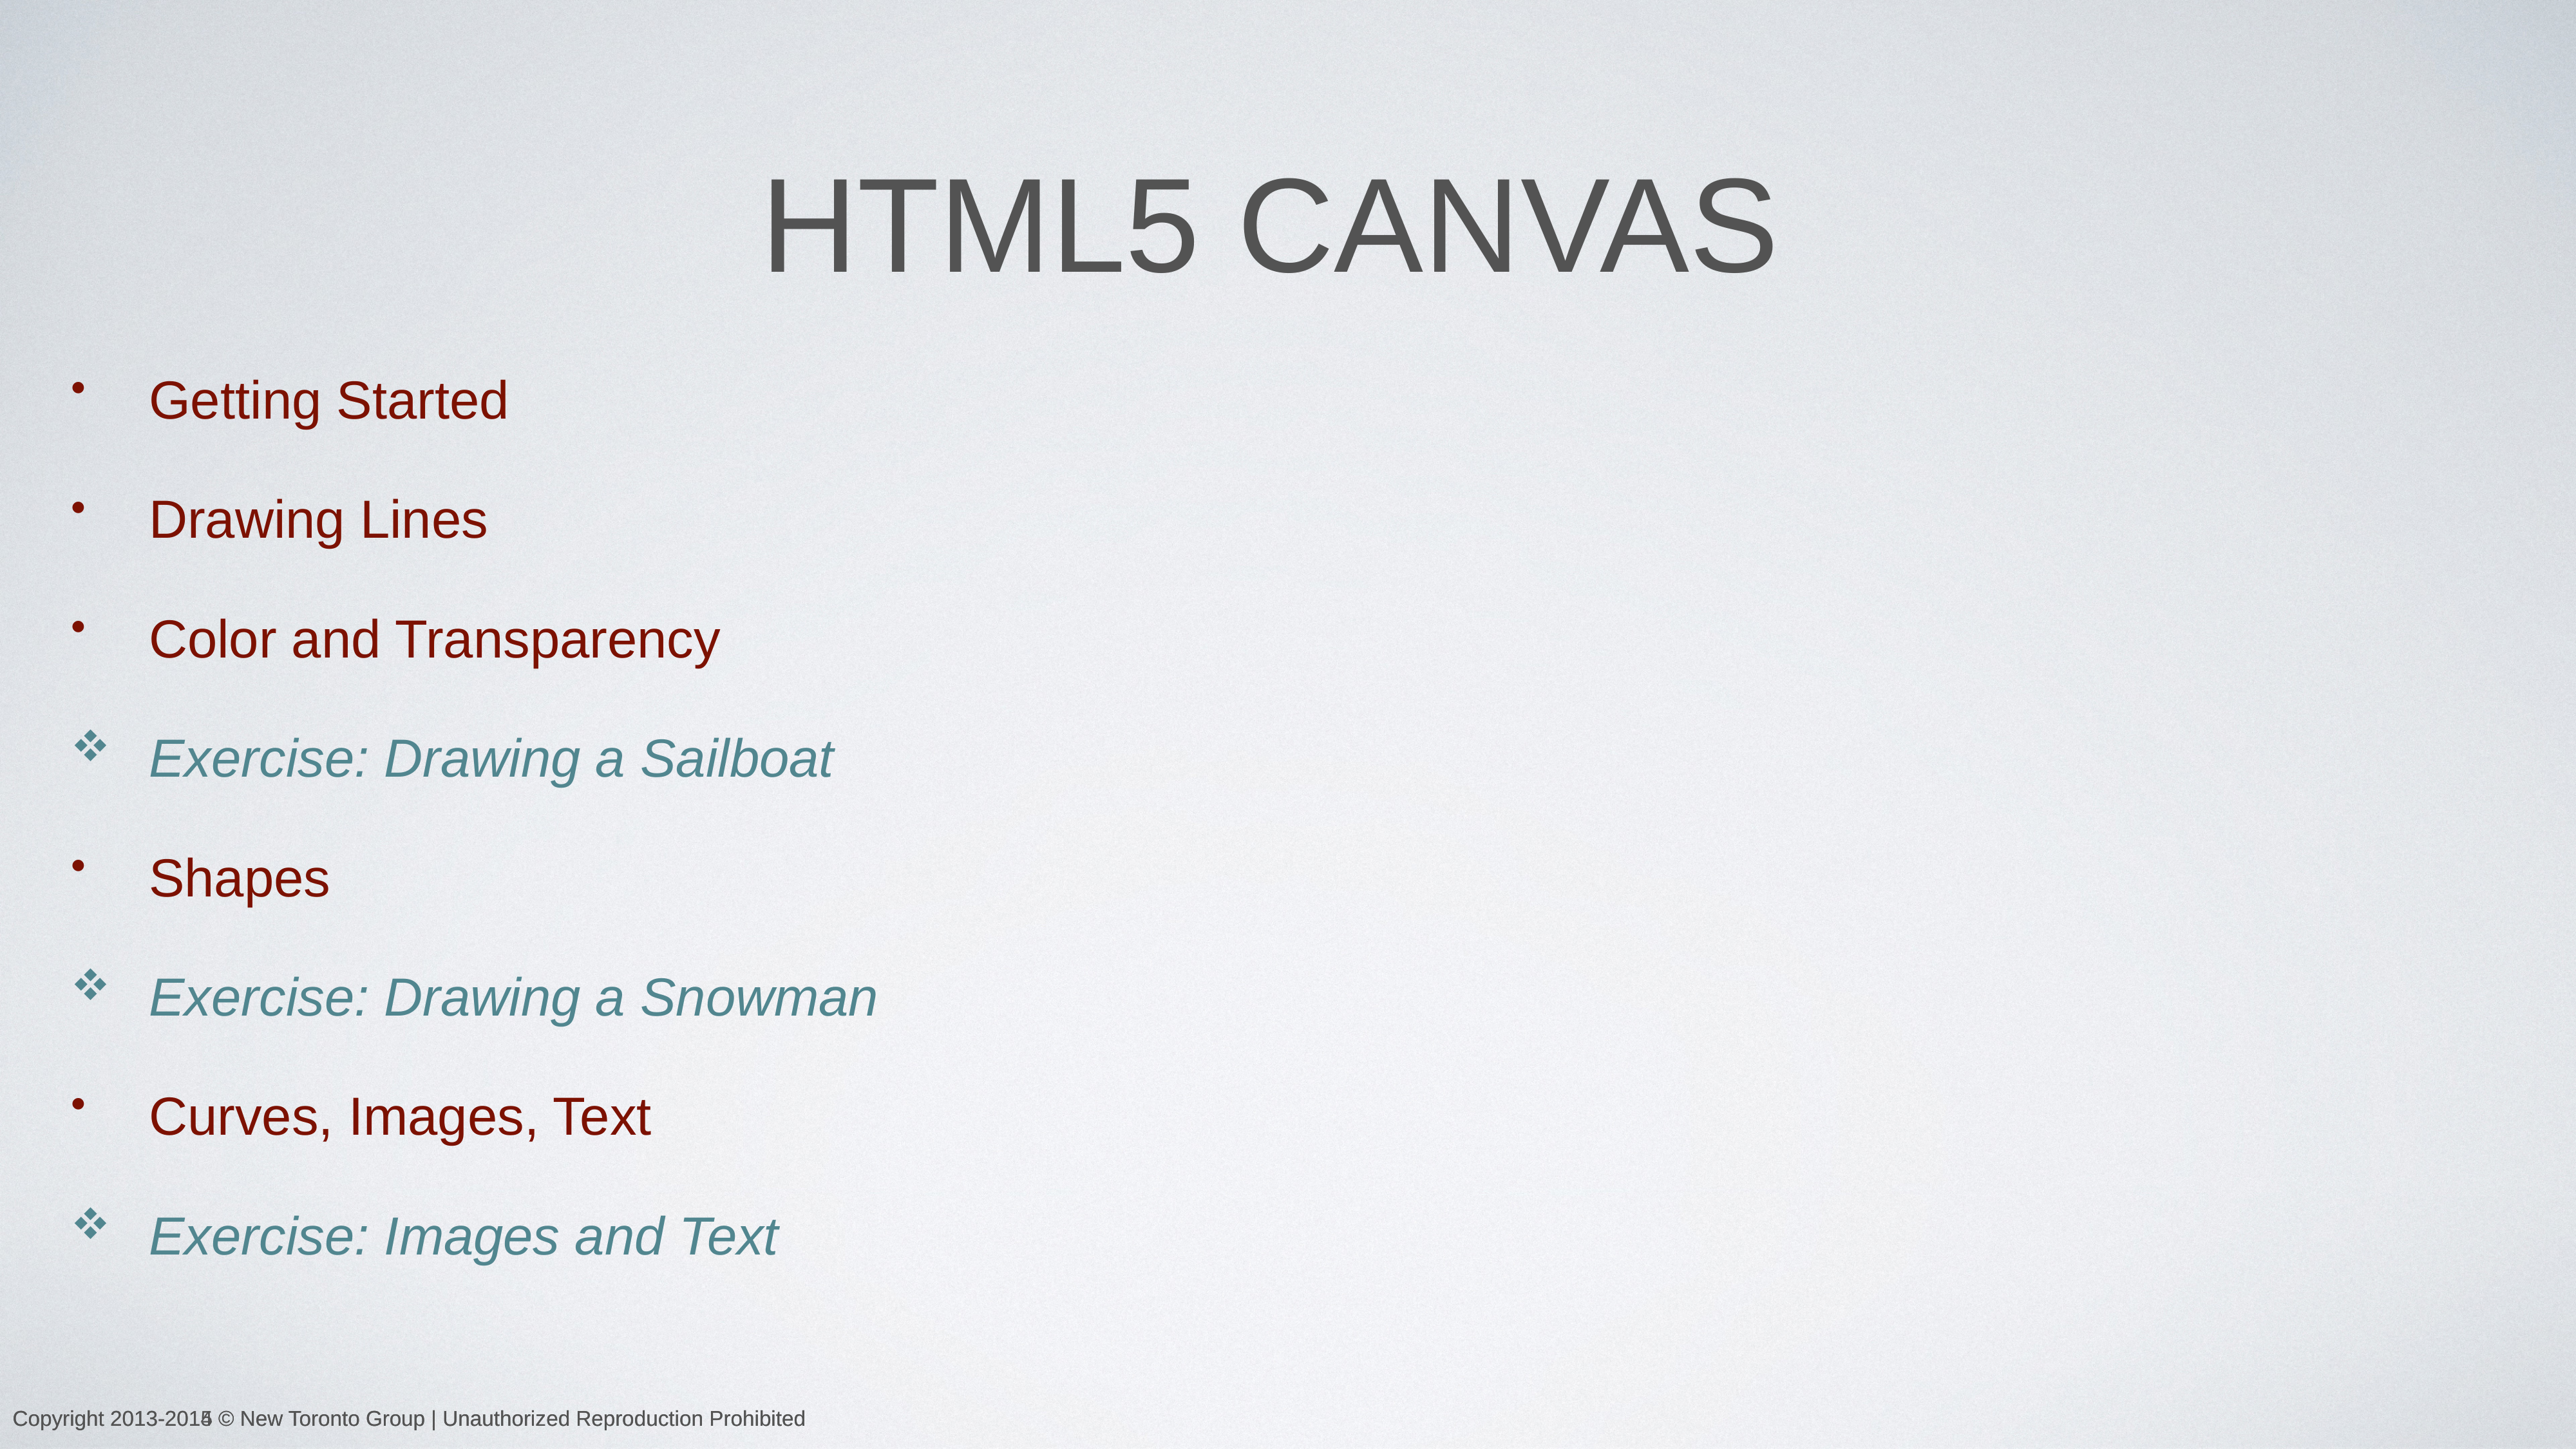

# HTML5 Canvas
Getting Started
Drawing Lines
Color and Transparency
Exercise: Drawing a Sailboat
Shapes
Exercise: Drawing a Snowman
Curves, Images, Text
Exercise: Images and Text